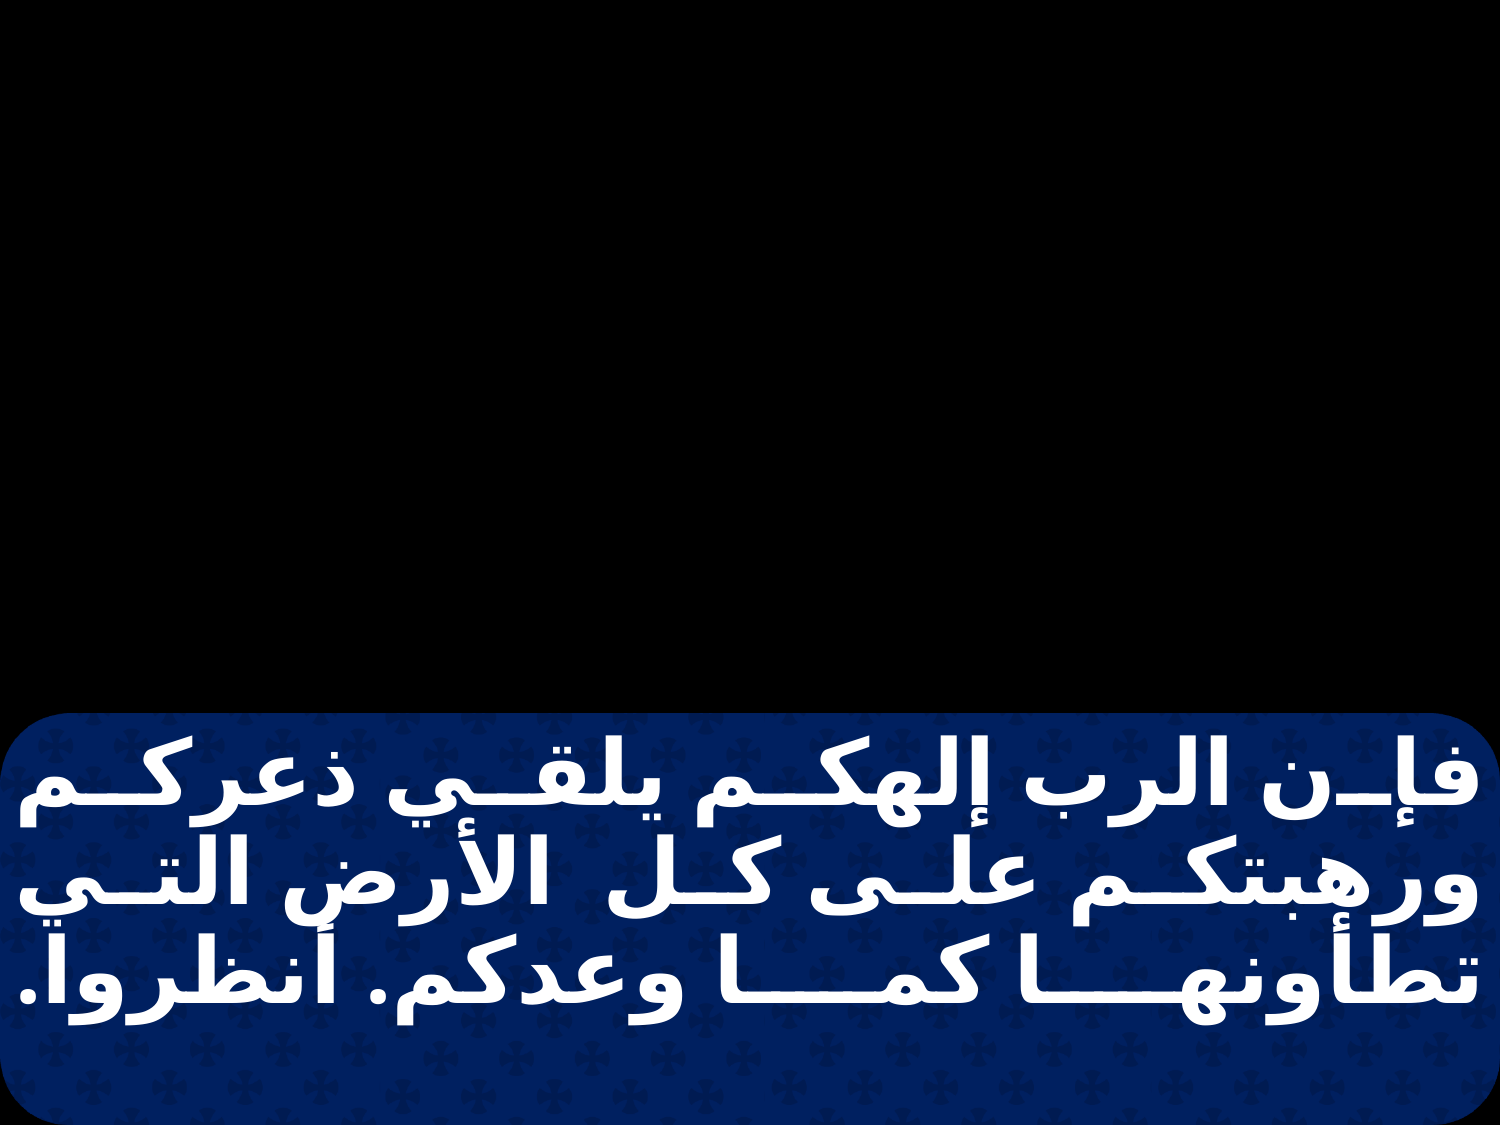

فإن الرب إلهكم يلقي ذعركم ورهبتكم على كل  الأرض التي تطأونها كما وعدكم. أنظروا.